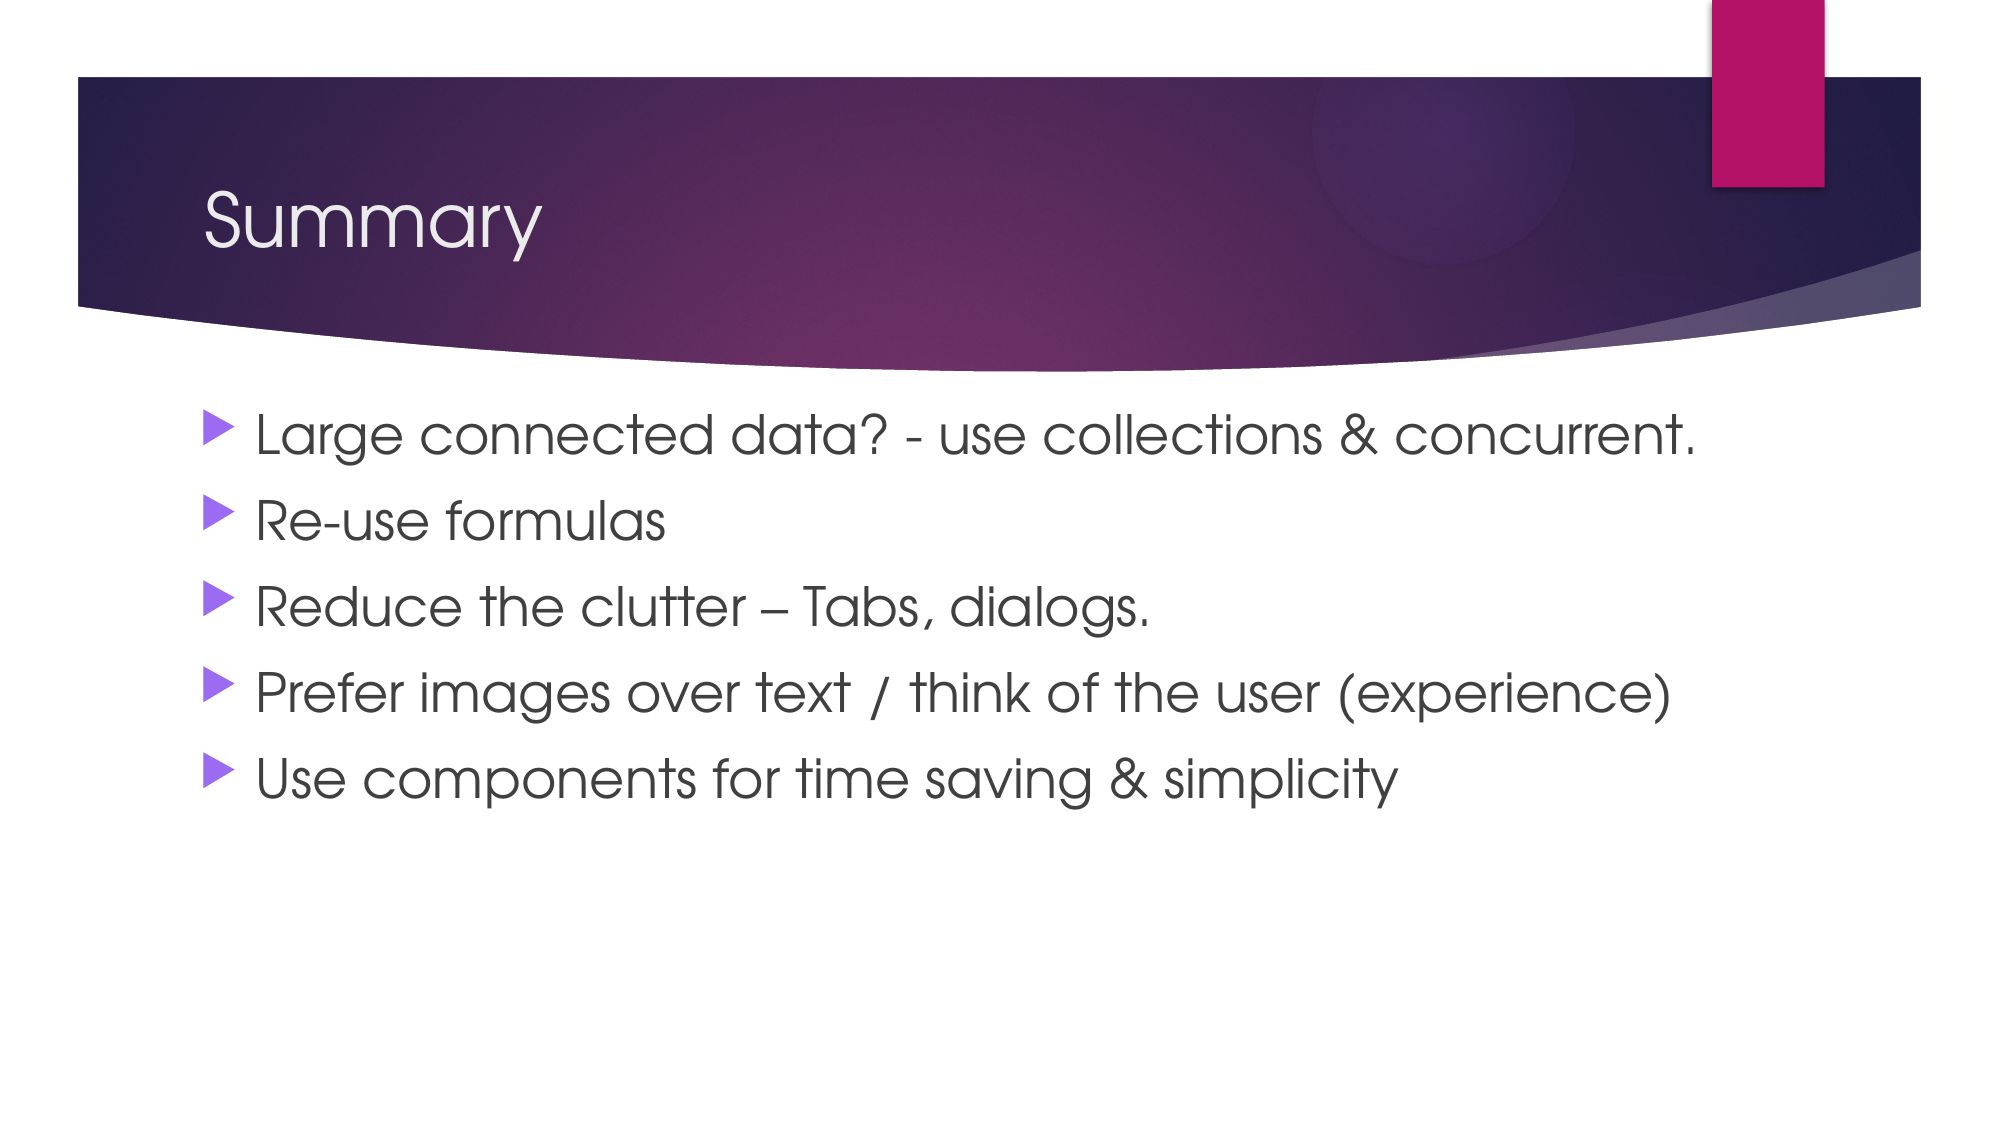

# Summary
Large connected data? - use collections & concurrent.
Re-use formulas
Reduce the clutter – Tabs, dialogs.
Prefer images over text / think of the user (experience)
Use components for time saving & simplicity